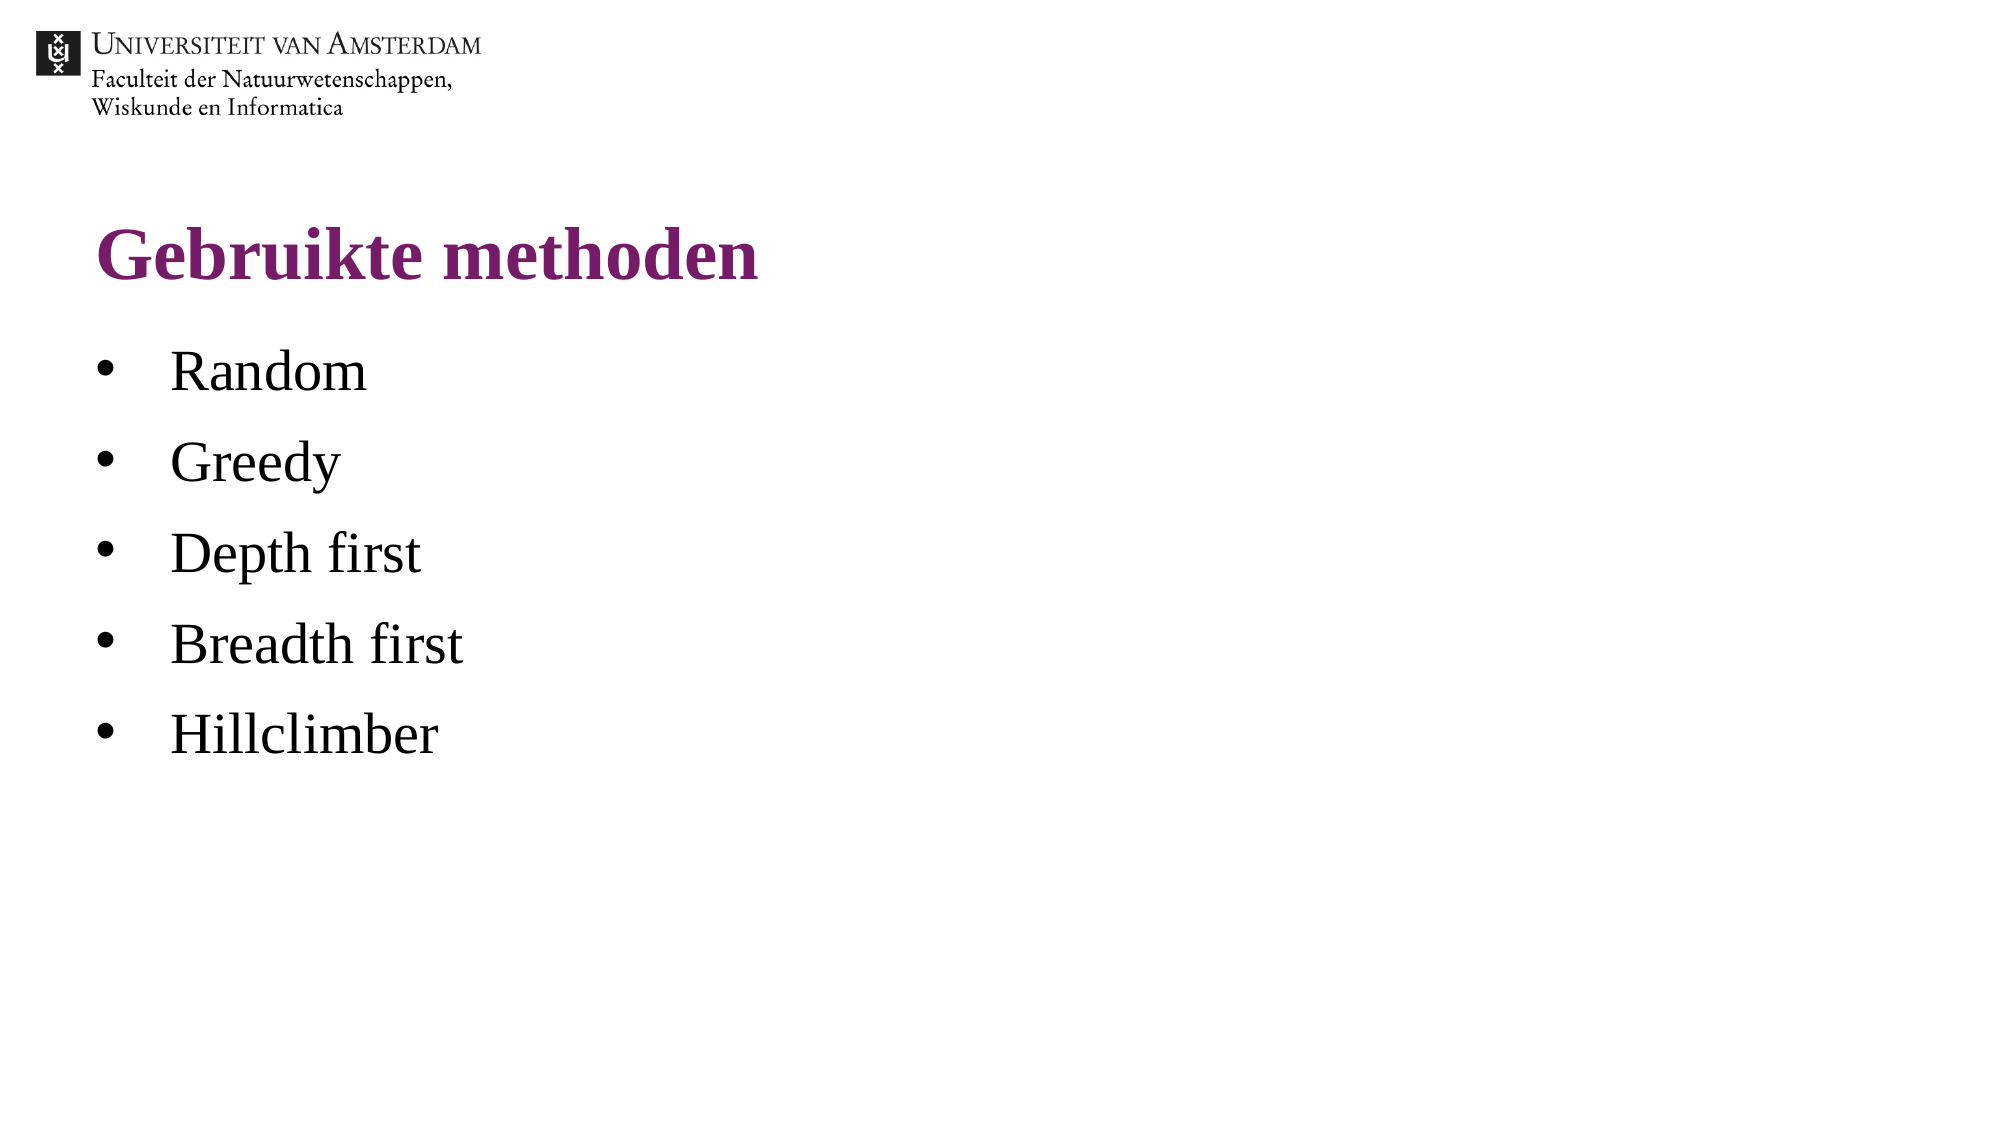

# Gebruikte methoden
Random
Greedy
Depth first
Breadth first
Hillclimber